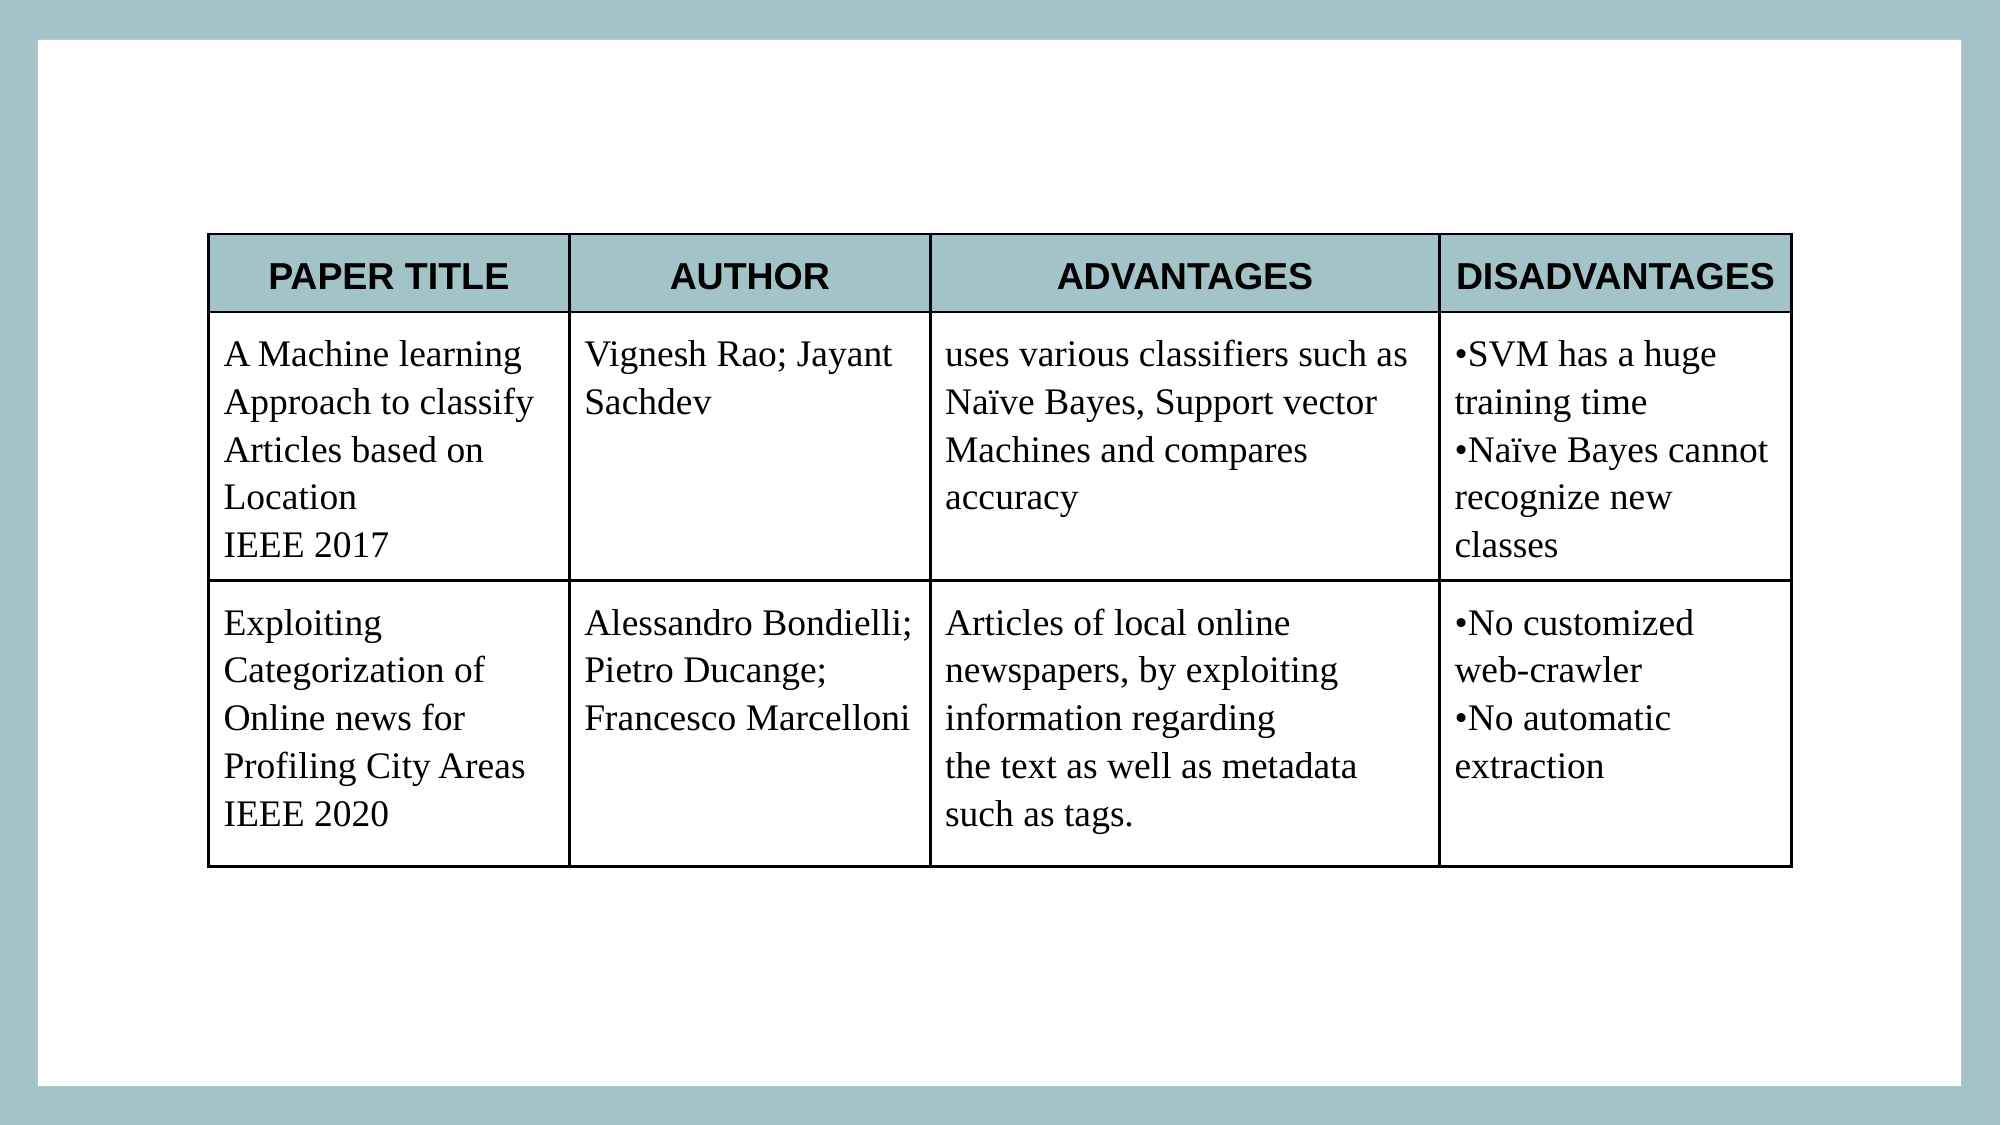

| PAPER TITLE | AUTHOR | ADVANTAGES | DISADVANTAGES |
| --- | --- | --- | --- |
| A Machine learning Approach to classify Articles based on Location IEEE 2017 | Vignesh Rao; Jayant Sachdev | uses various classifiers such as Naïve Bayes, Support vector Machines and compares accuracy | •SVM has a huge training time •Naïve Bayes cannot recognize new classes |
| Exploiting Categorization of Online news for Profiling City Areas IEEE 2020 | Alessandro Bondielli; Pietro Ducange; Francesco Marcelloni | Articles of local online newspapers, by exploiting information regarding the text as well as metadata such as tags. | •No customized web-crawler •No automatic extraction |